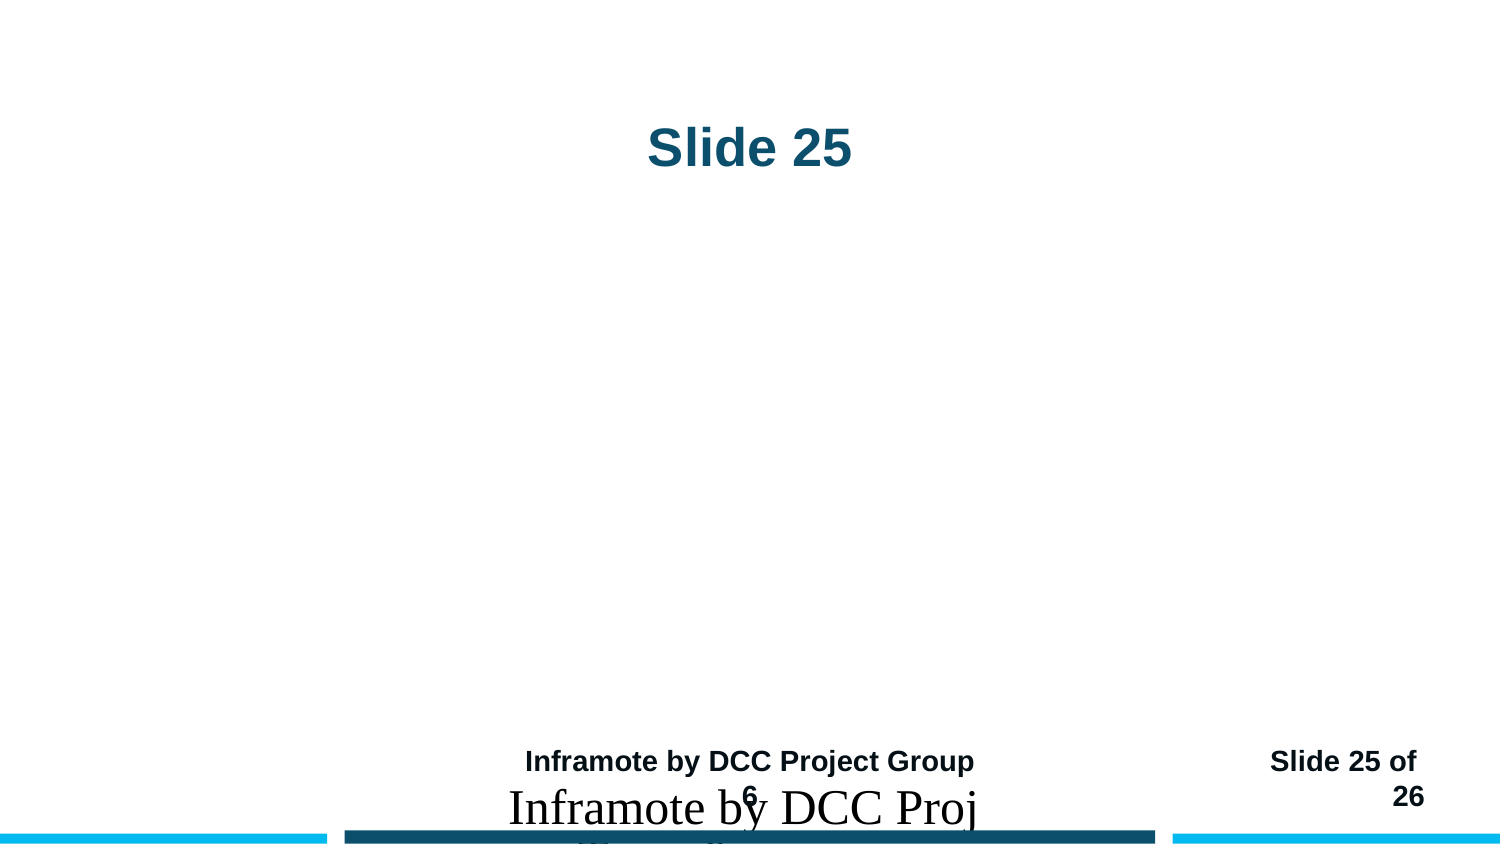

<slide-name>
Inframote by DCC Project Group 6
Slide 25 of 26
Inframote by DCC Project Team 6